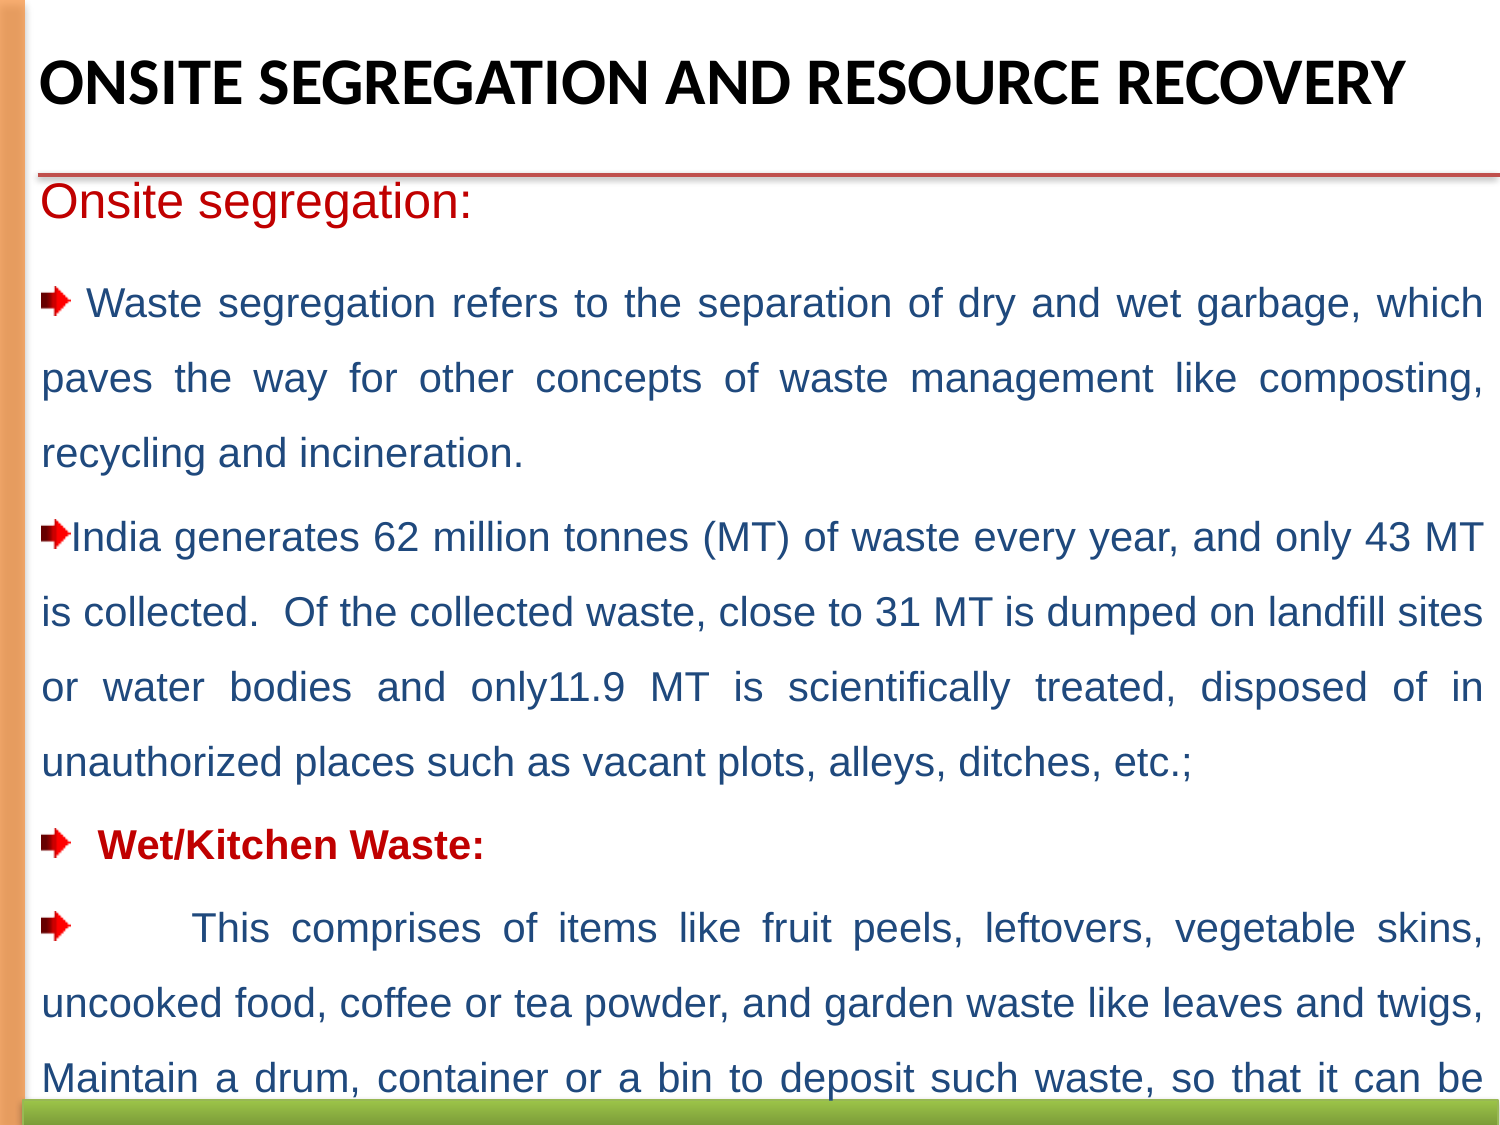

ONSITE SEGREGATION AND RESOURCE RECOVERY
Onsite segregation:
 Waste segregation refers to the separation of dry and wet garbage, which paves the way for other concepts of waste management like composting, recycling and incineration.
India generates 62 million tonnes (MT) of waste every year, and only 43 MT is collected.  Of the collected waste, close to 31 MT is dumped on landfill sites or water bodies and only11.9 MT is scientifically treated, disposed of in unauthorized places such as vacant plots, alleys, ditches, etc.;
Wet/Kitchen Waste:
	This comprises of items like fruit peels, leftovers, vegetable skins, uncooked food, coffee or tea powder, and garden waste like leaves and twigs, Maintain a drum, container or a bin to deposit such waste, so that it can be converted into rich organic compost. You can choose your composting process. Examples include vermicomposting, aerobic and anaerobic composting.